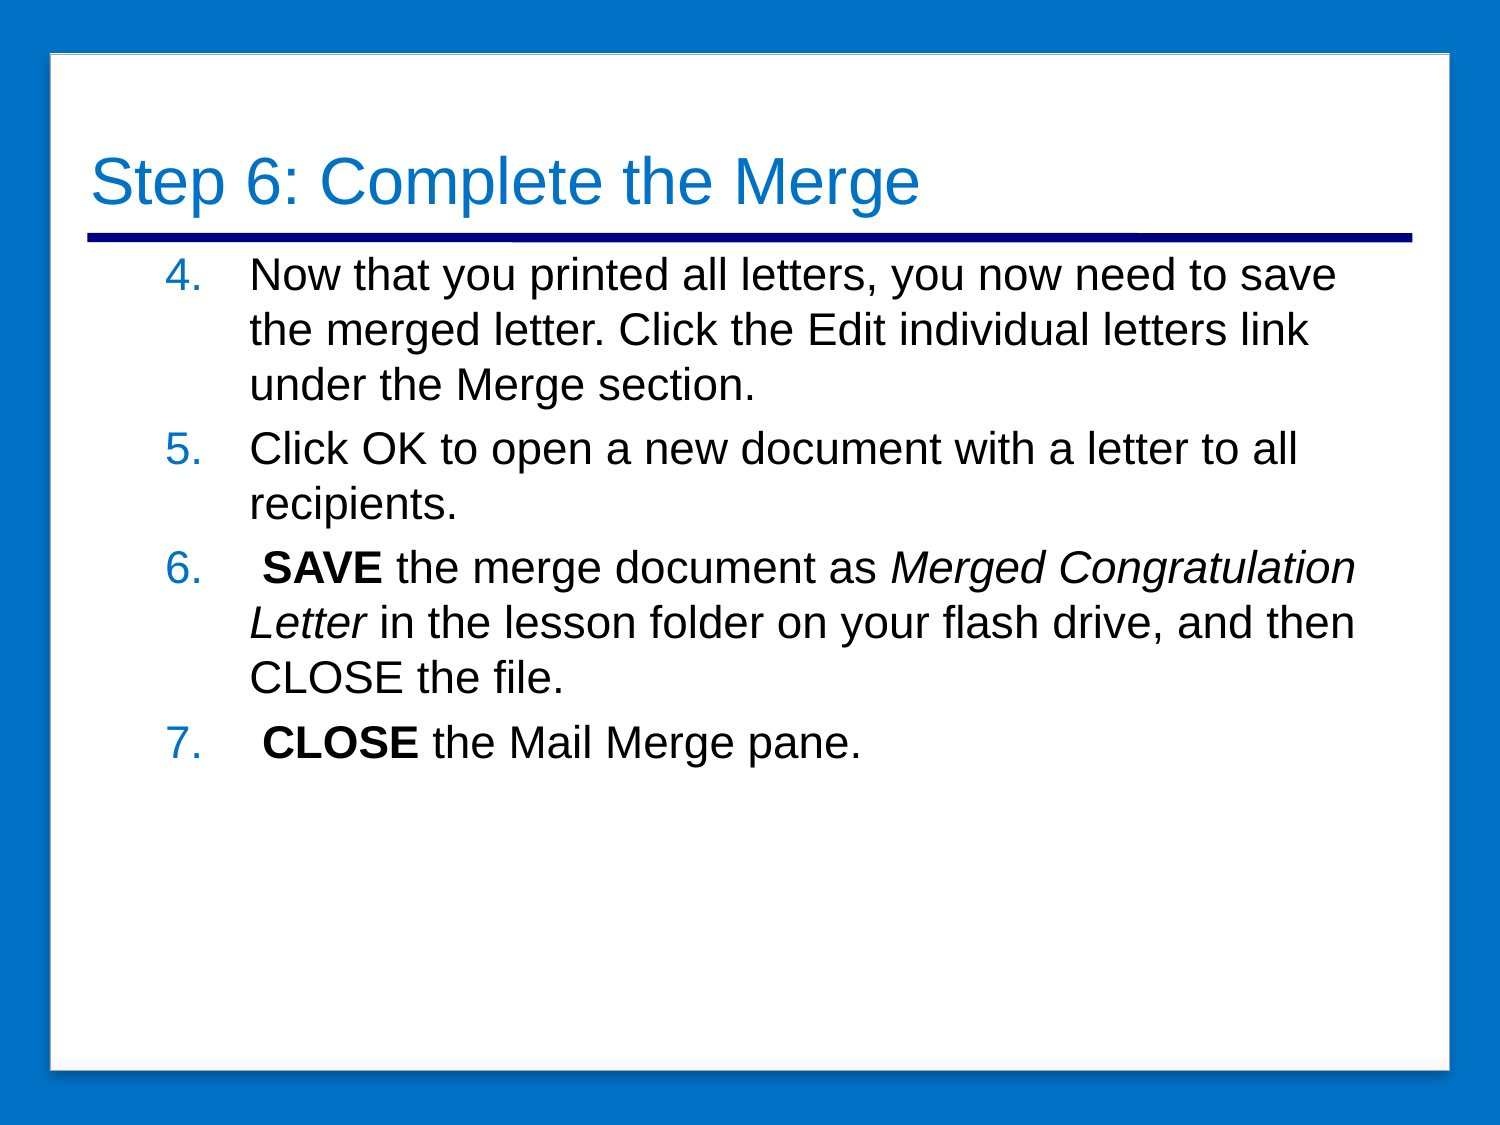

# Step 6: Complete the Merge
Now that you printed all letters, you now need to save the merged letter. Click the Edit individual letters link under the Merge section.
Click OK to open a new document with a letter to all recipients.
 SAVE the merge document as Merged Congratulation Letter in the lesson folder on your flash drive, and then CLOSE the file.
 CLOSE the Mail Merge pane.